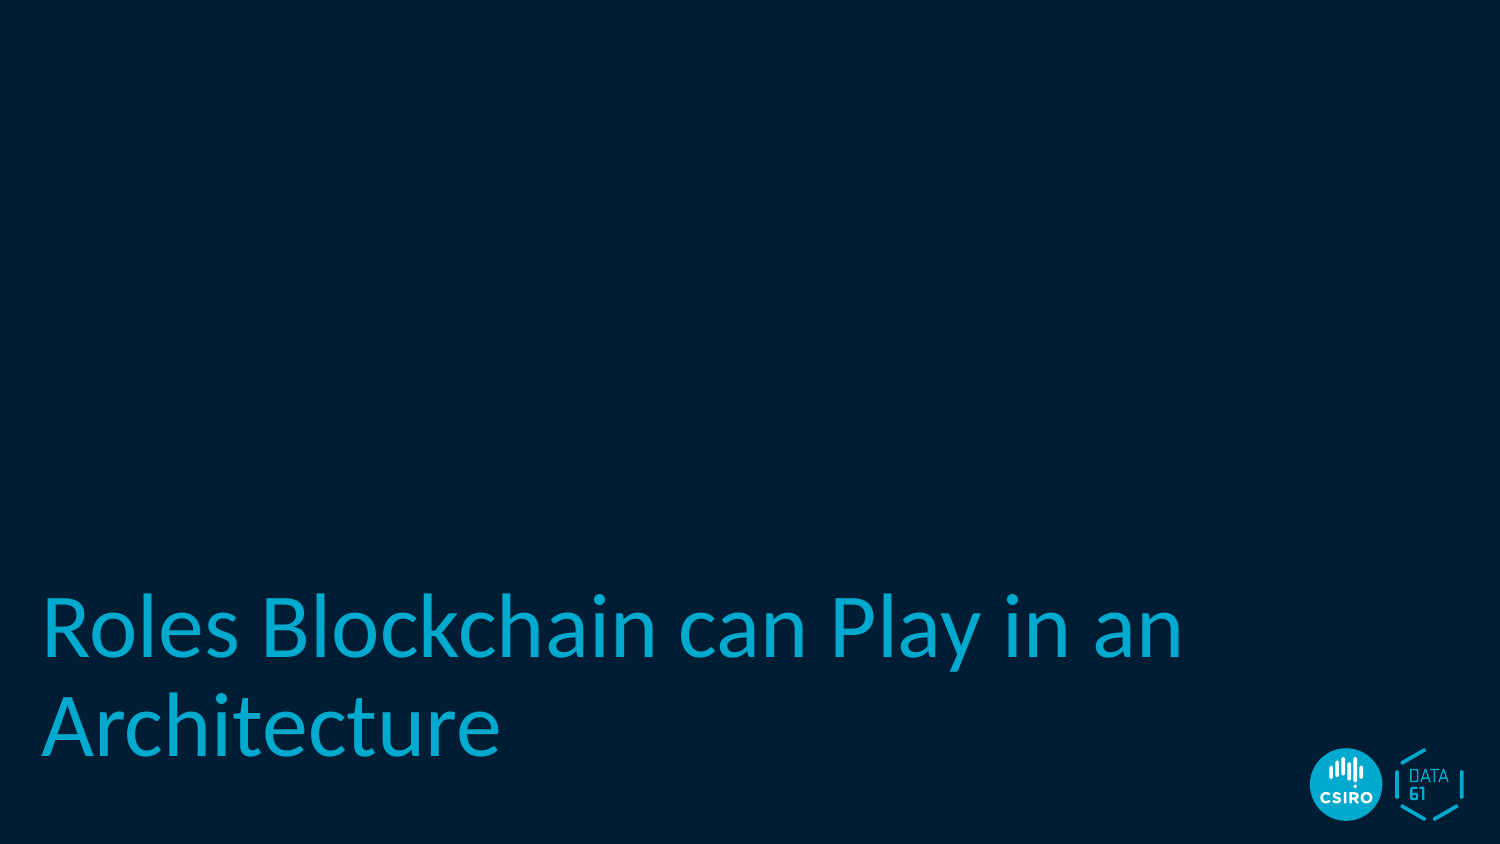

Roles Blockchain can Play in an Architecture